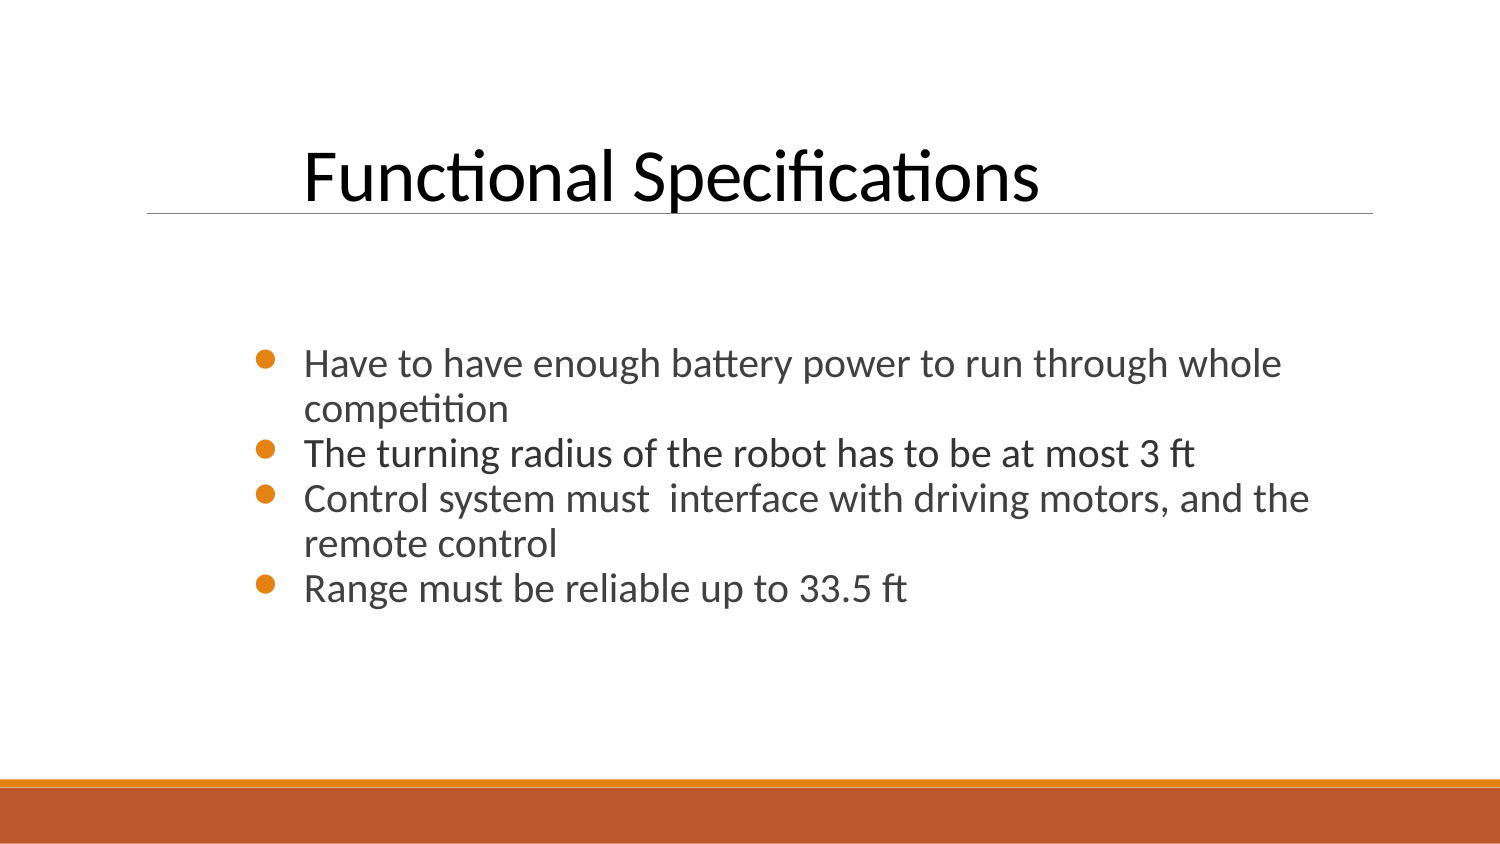

# Functional Specifications
Have to have enough battery power to run through whole competition
The turning radius of the robot has to be at most 3 ft
Control system must  interface with driving motors, and the remote control
Range must be reliable up to 33.5 ft